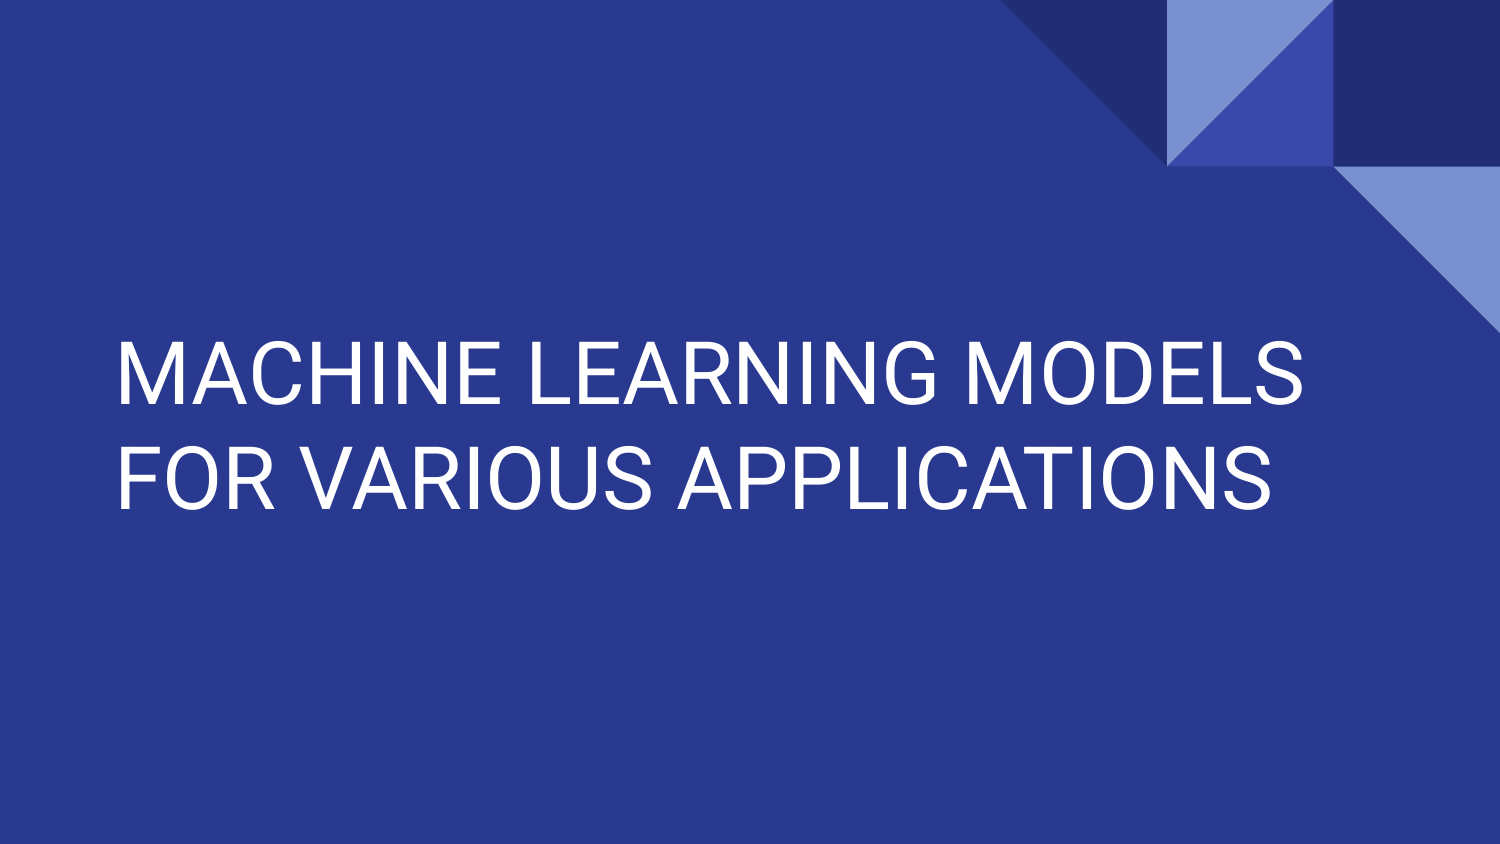

# MACHINE LEARNING MODELS
FOR VARIOUS APPLICATIONS